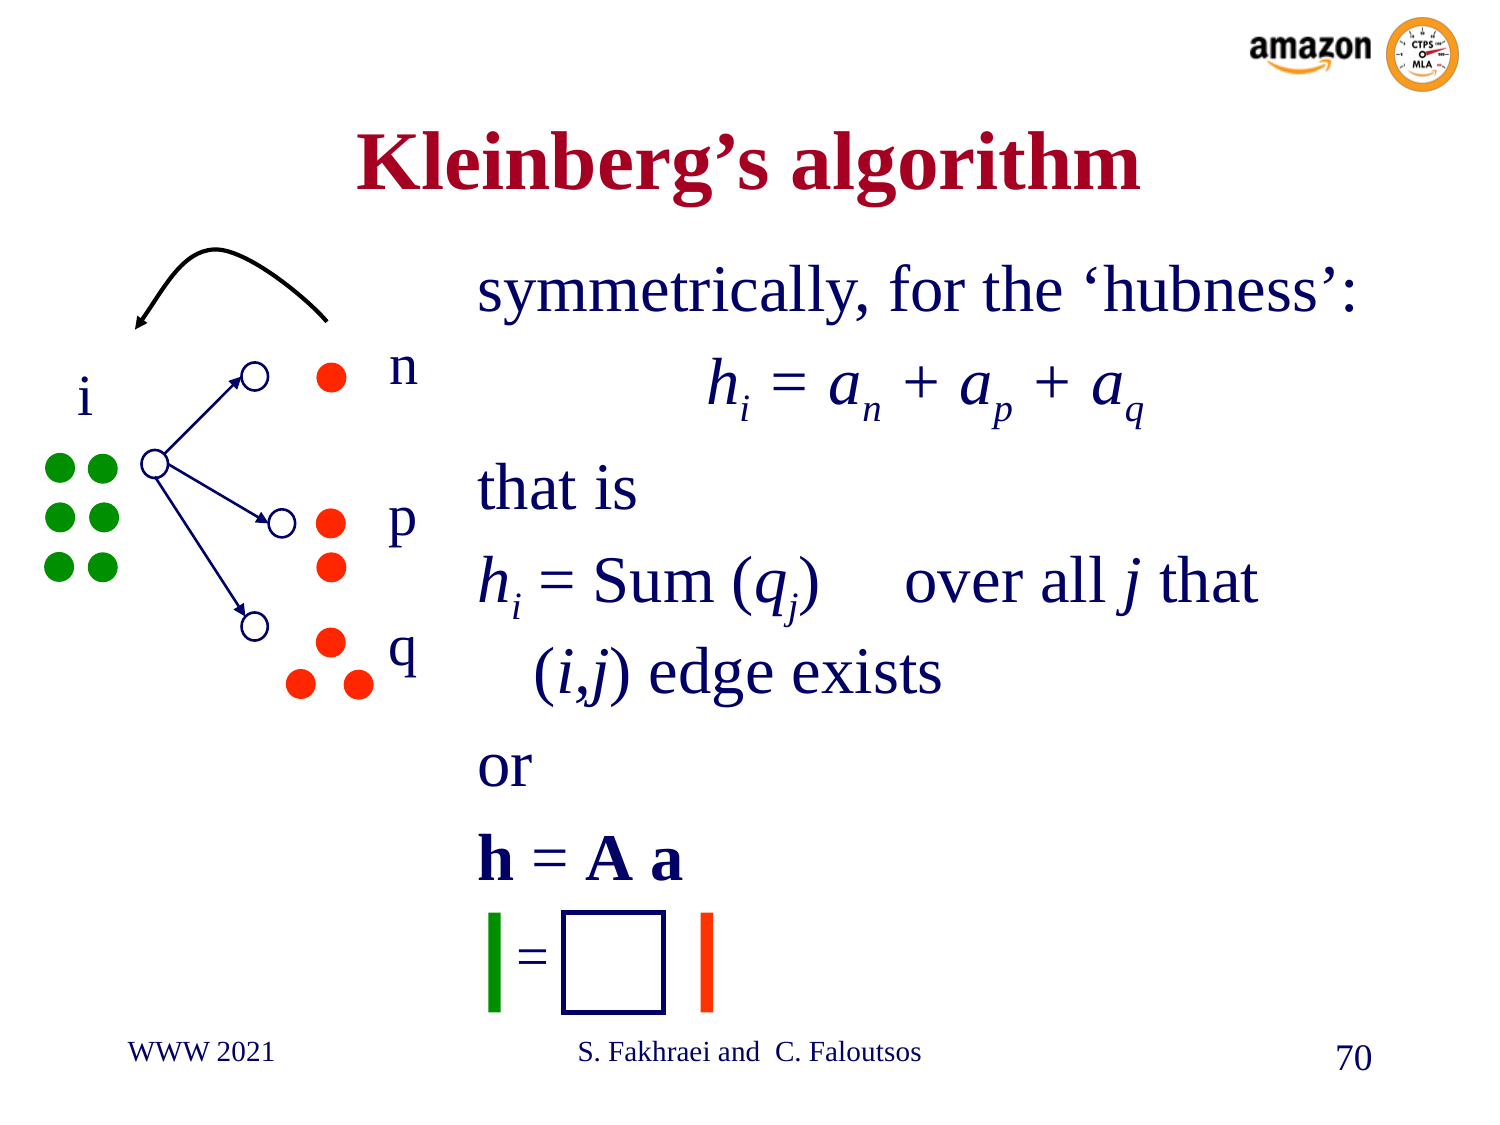

# Kleinberg’s algorithm
symmetrically, for the ‘hubness’:
hi = an + ap + aq
that is
hi = Sum (qj)     over all j that (i,j) edge exists
or
h = A a

n
i

p

q

=

WWW 2021
S. Fakhraei and  C. Faloutsos
70